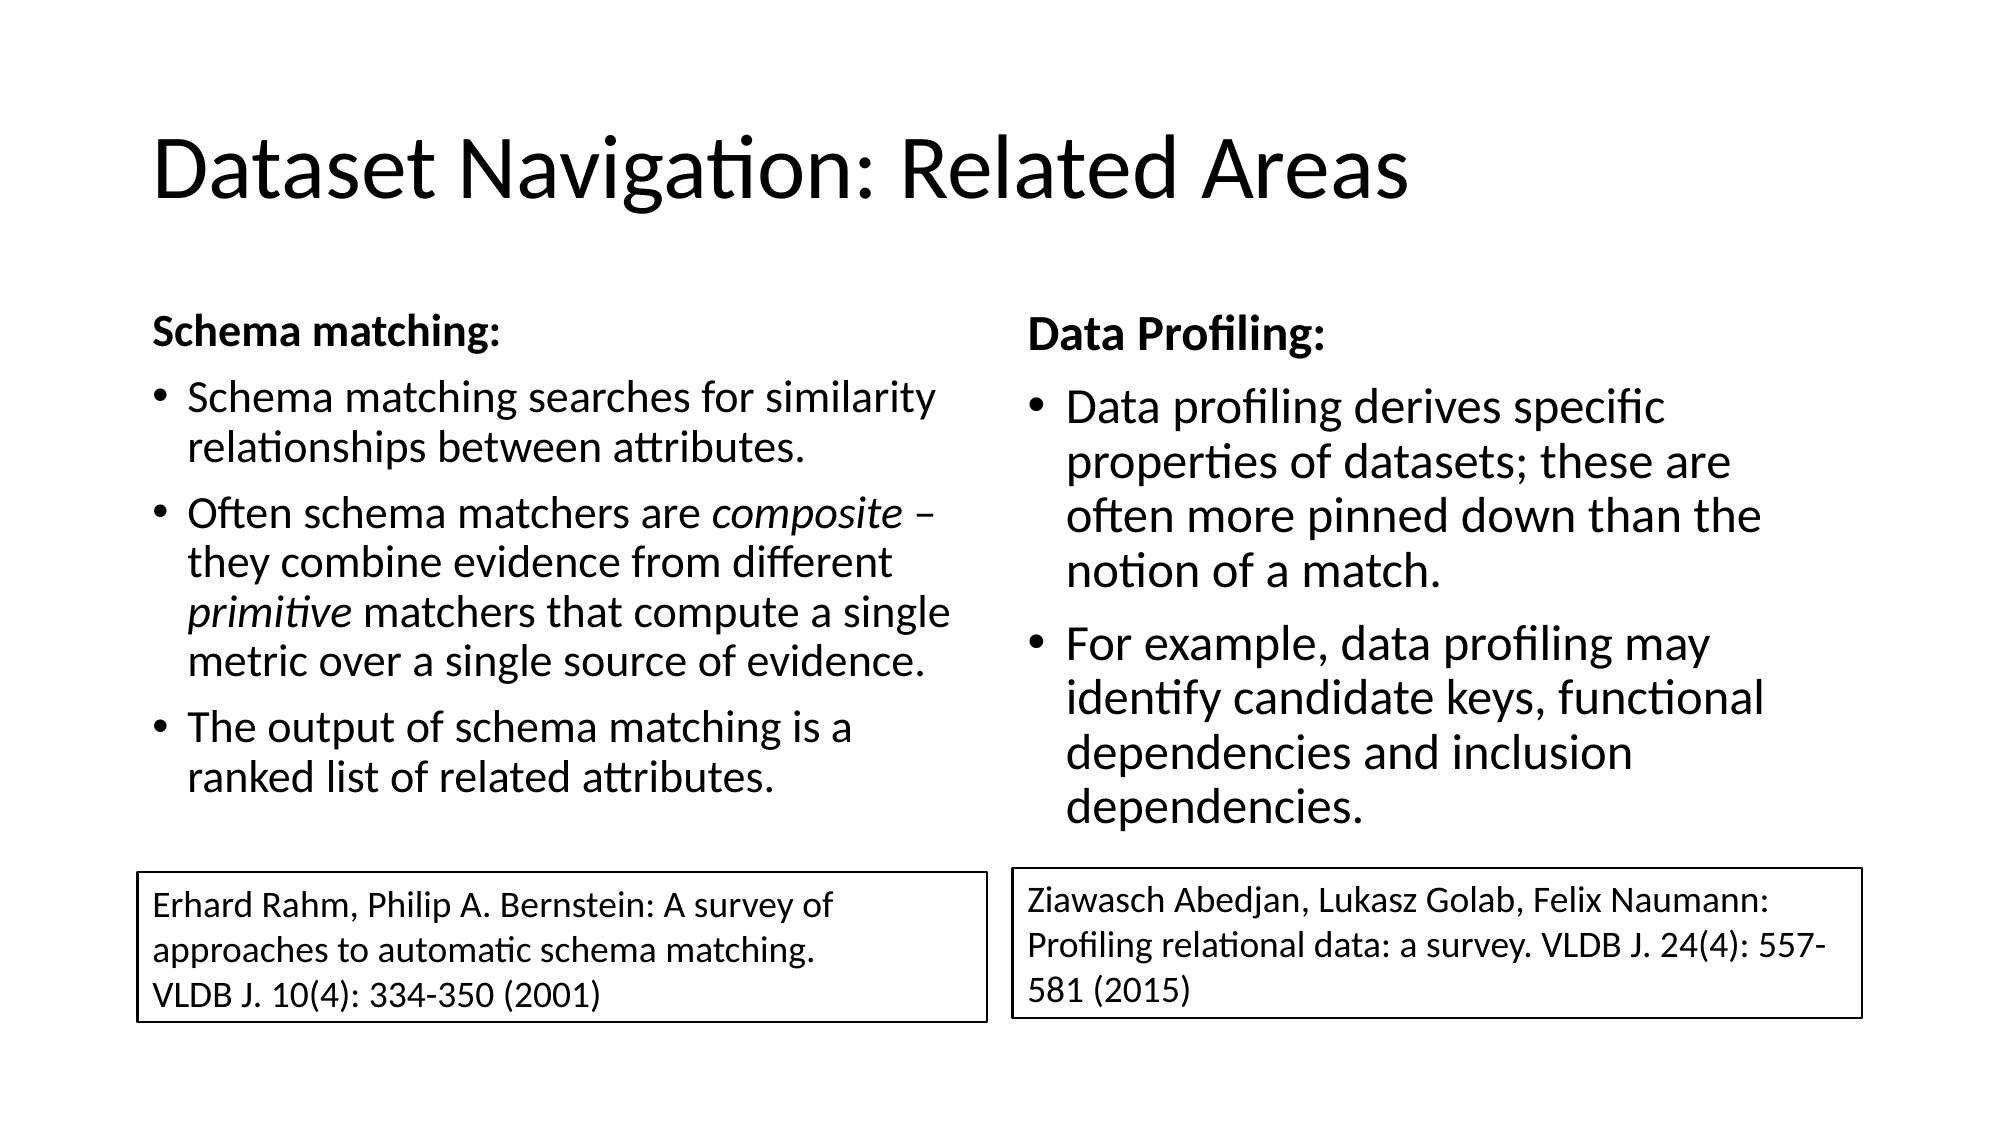

# Dataset Navigation: Related Areas
Schema matching:
Schema matching searches for similarity relationships between attributes.
Often schema matchers are composite – they combine evidence from different primitive matchers that compute a single metric over a single source of evidence.
The output of schema matching is a ranked list of related attributes.
Data Profiling:
Data profiling derives specific properties of datasets; these are often more pinned down than the notion of a match.
For example, data profiling may identify candidate keys, functional dependencies and inclusion dependencies.

Ziawasch Abedjan, Lukasz Golab, Felix Naumann: Profiling relational data: a survey. VLDB J. 24(4): 557-581 (2015)
Erhard Rahm, Philip A. Bernstein: A survey of
approaches to automatic schema matching.
VLDB J. 10(4): 334-350 (2001)